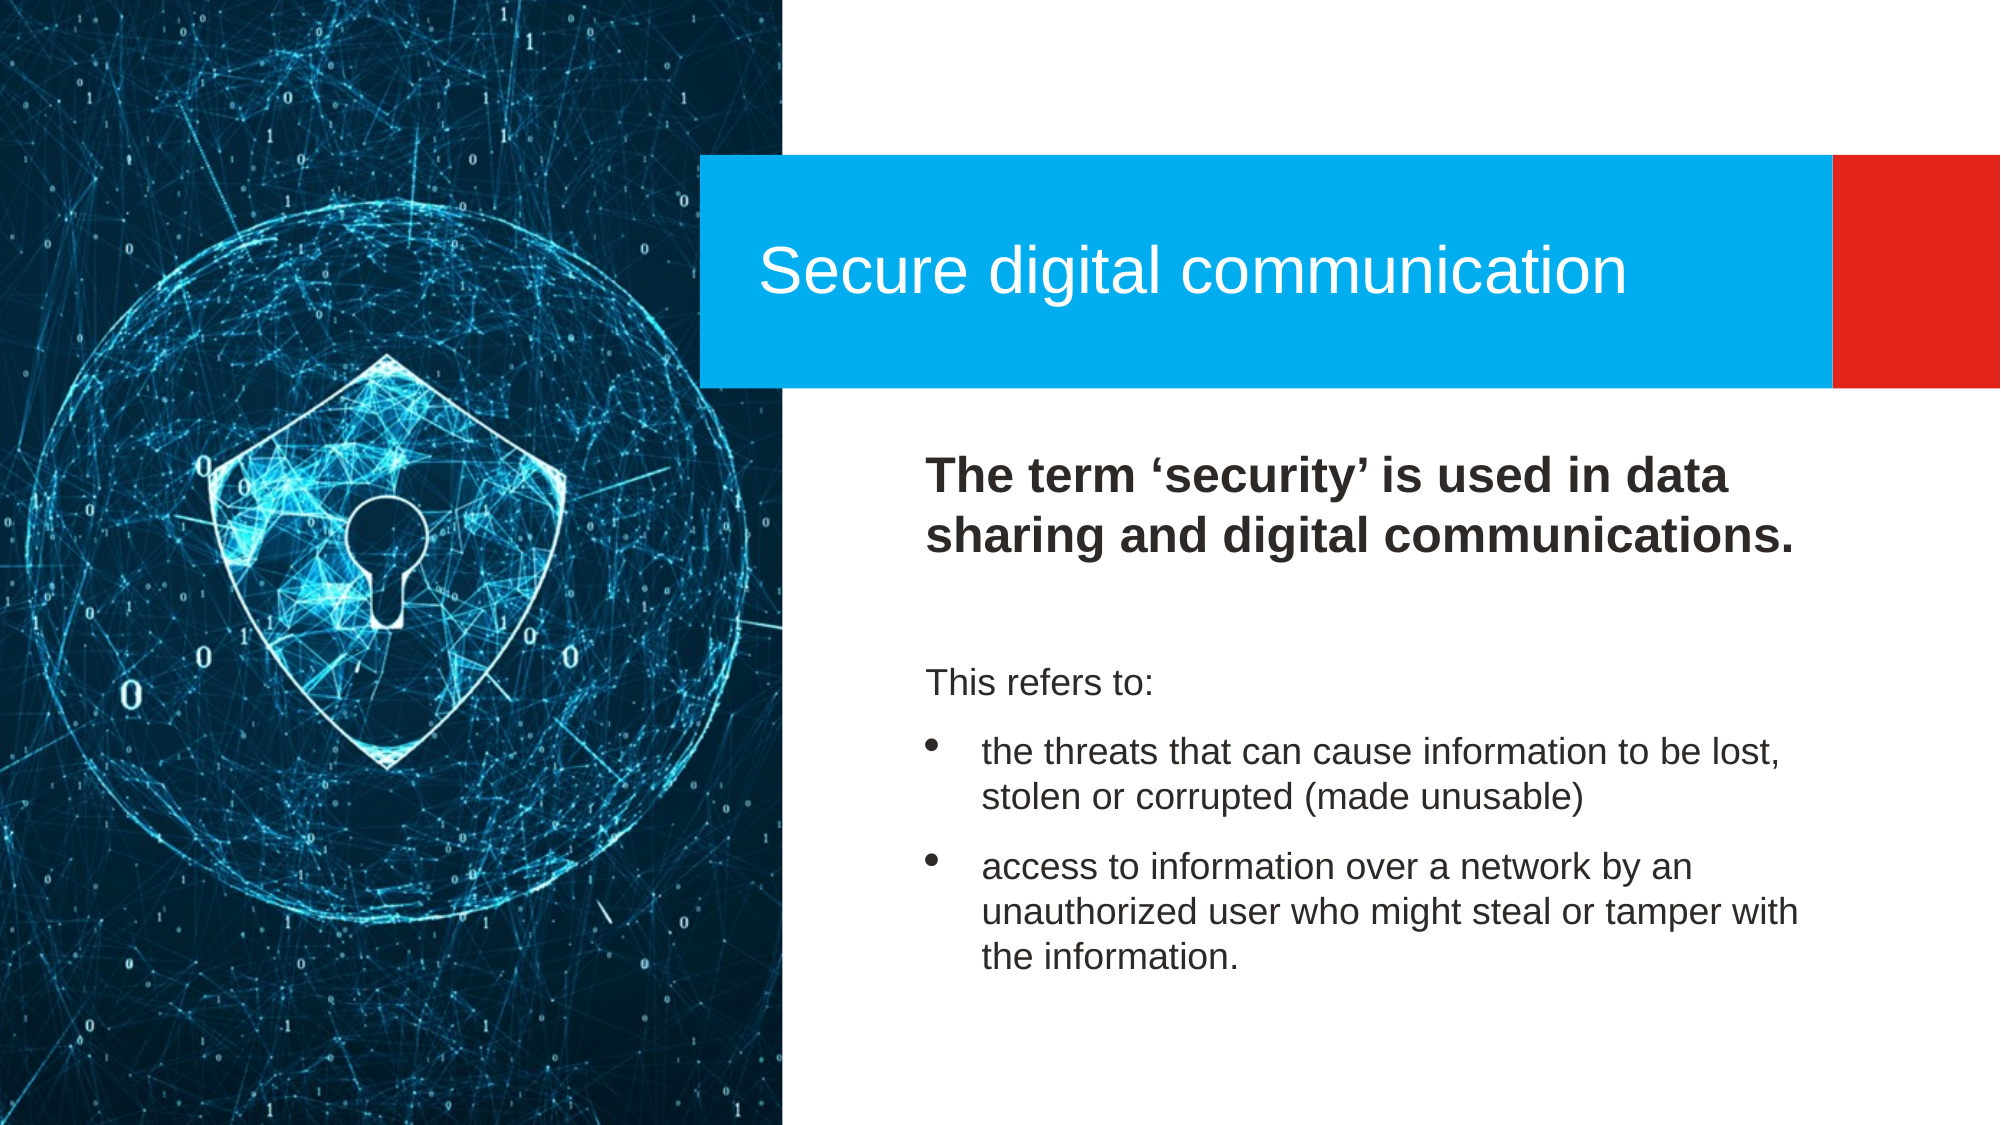

Secure digital communication
The term ‘security’ is used in data sharing and digital communications.

This refers to:
the threats that can cause information to be lost, stolen or corrupted (made unusable)
access to information over a network by an unauthorized user who might steal or tamper with the information.